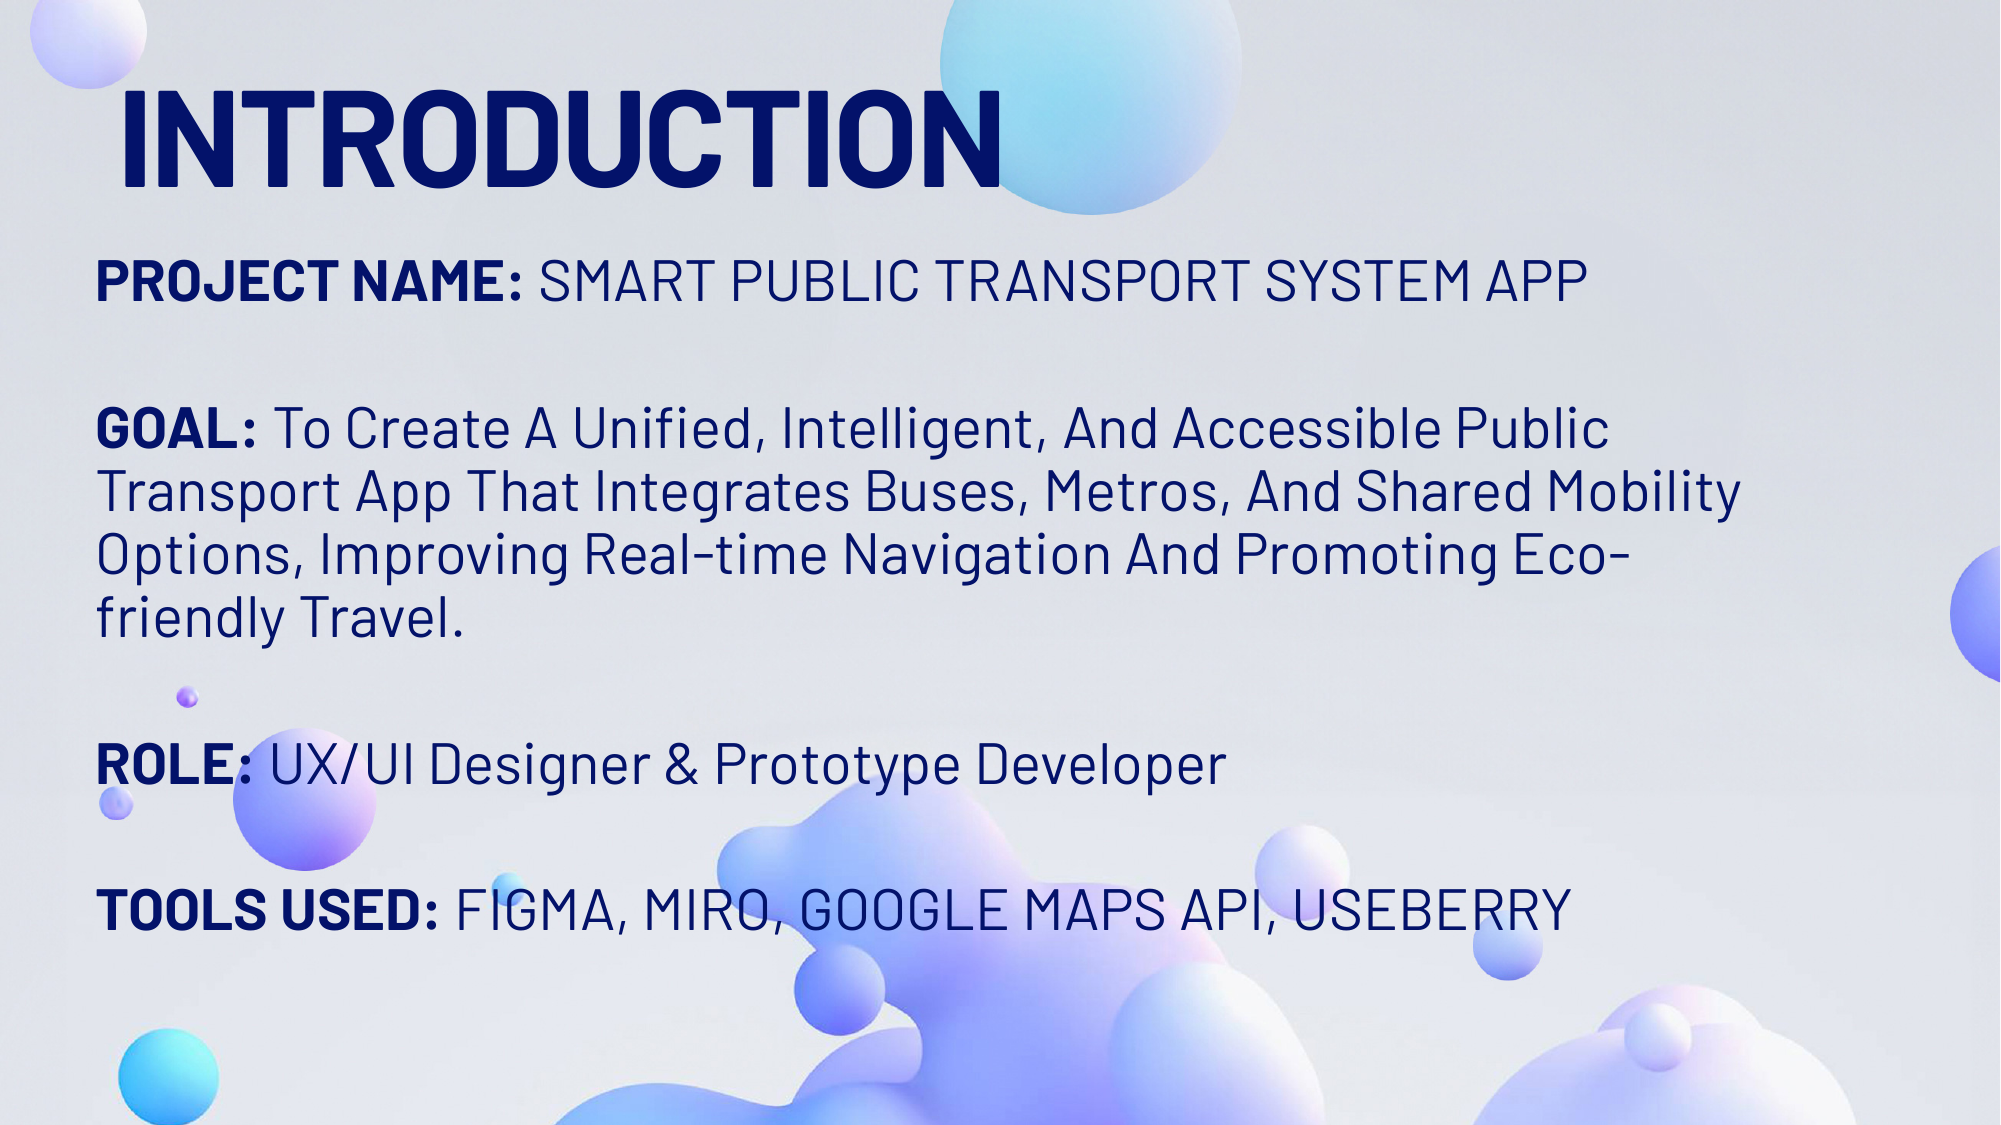

# INTRODUCTION
Project Name: Smart Public Transport System App
Goal: To Create A Unified, Intelligent, And Accessible Public Transport App That Integrates Buses, Metros, And Shared Mobility Options, Improving Real-time Navigation And Promoting Eco-friendly Travel.
Role: UX/UI Designer & Prototype Developer
Tools Used: Figma, Miro, Google Maps API, Useberry